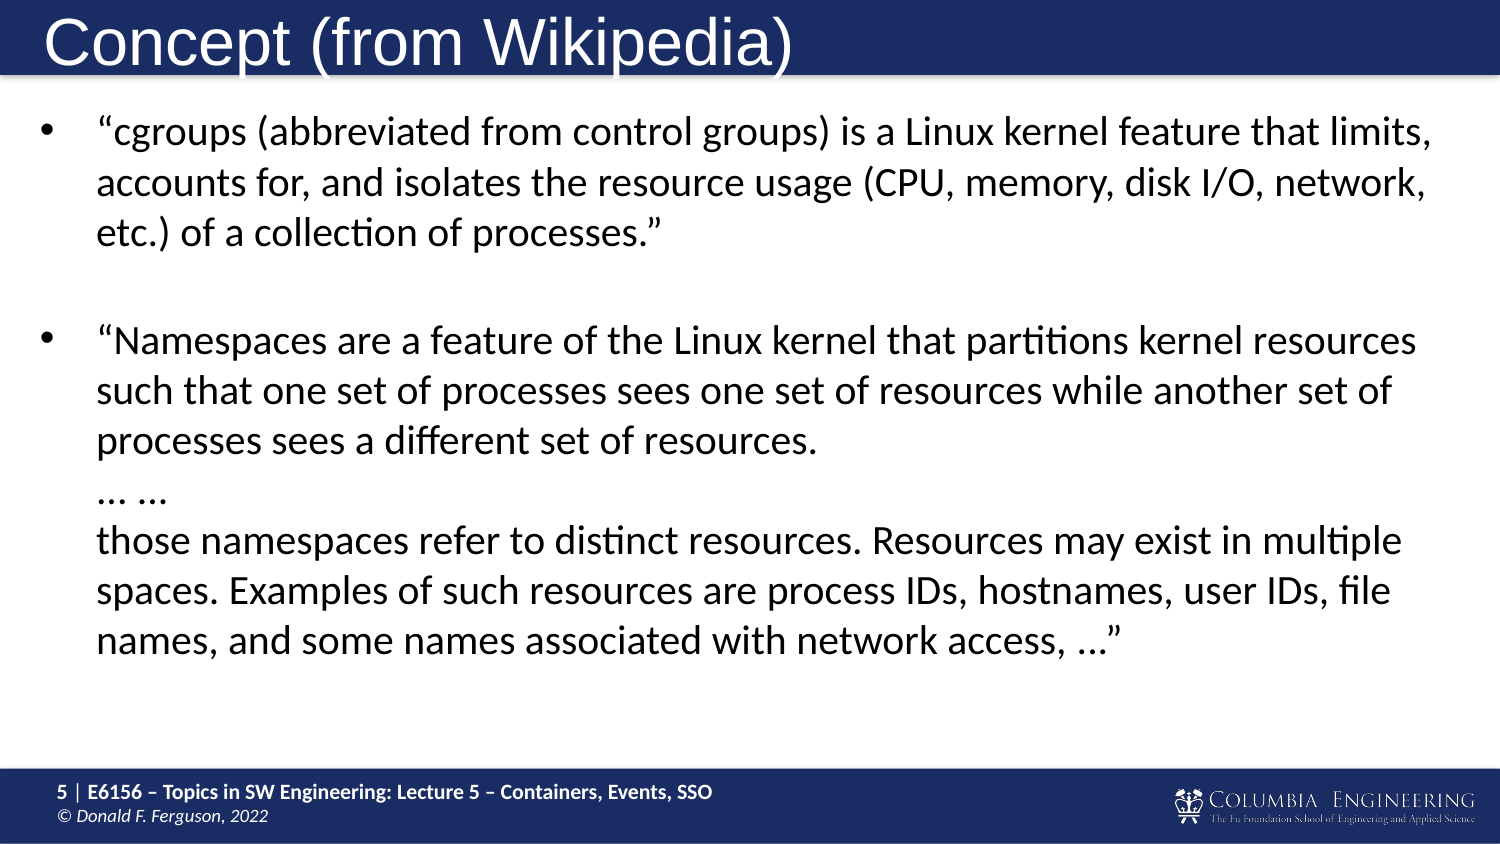

# Concept (from Wikipedia)
“cgroups (abbreviated from control groups) is a Linux kernel feature that limits, accounts for, and isolates the resource usage (CPU, memory, disk I/O, network, etc.) of a collection of processes.”
“Namespaces are a feature of the Linux kernel that partitions kernel resources such that one set of processes sees one set of resources while another set of processes sees a different set of resources. 
... ...
those namespaces refer to distinct resources. Resources may exist in multiple spaces. Examples of such resources are process IDs, hostnames, user IDs, file names, and some names associated with network access, ...”